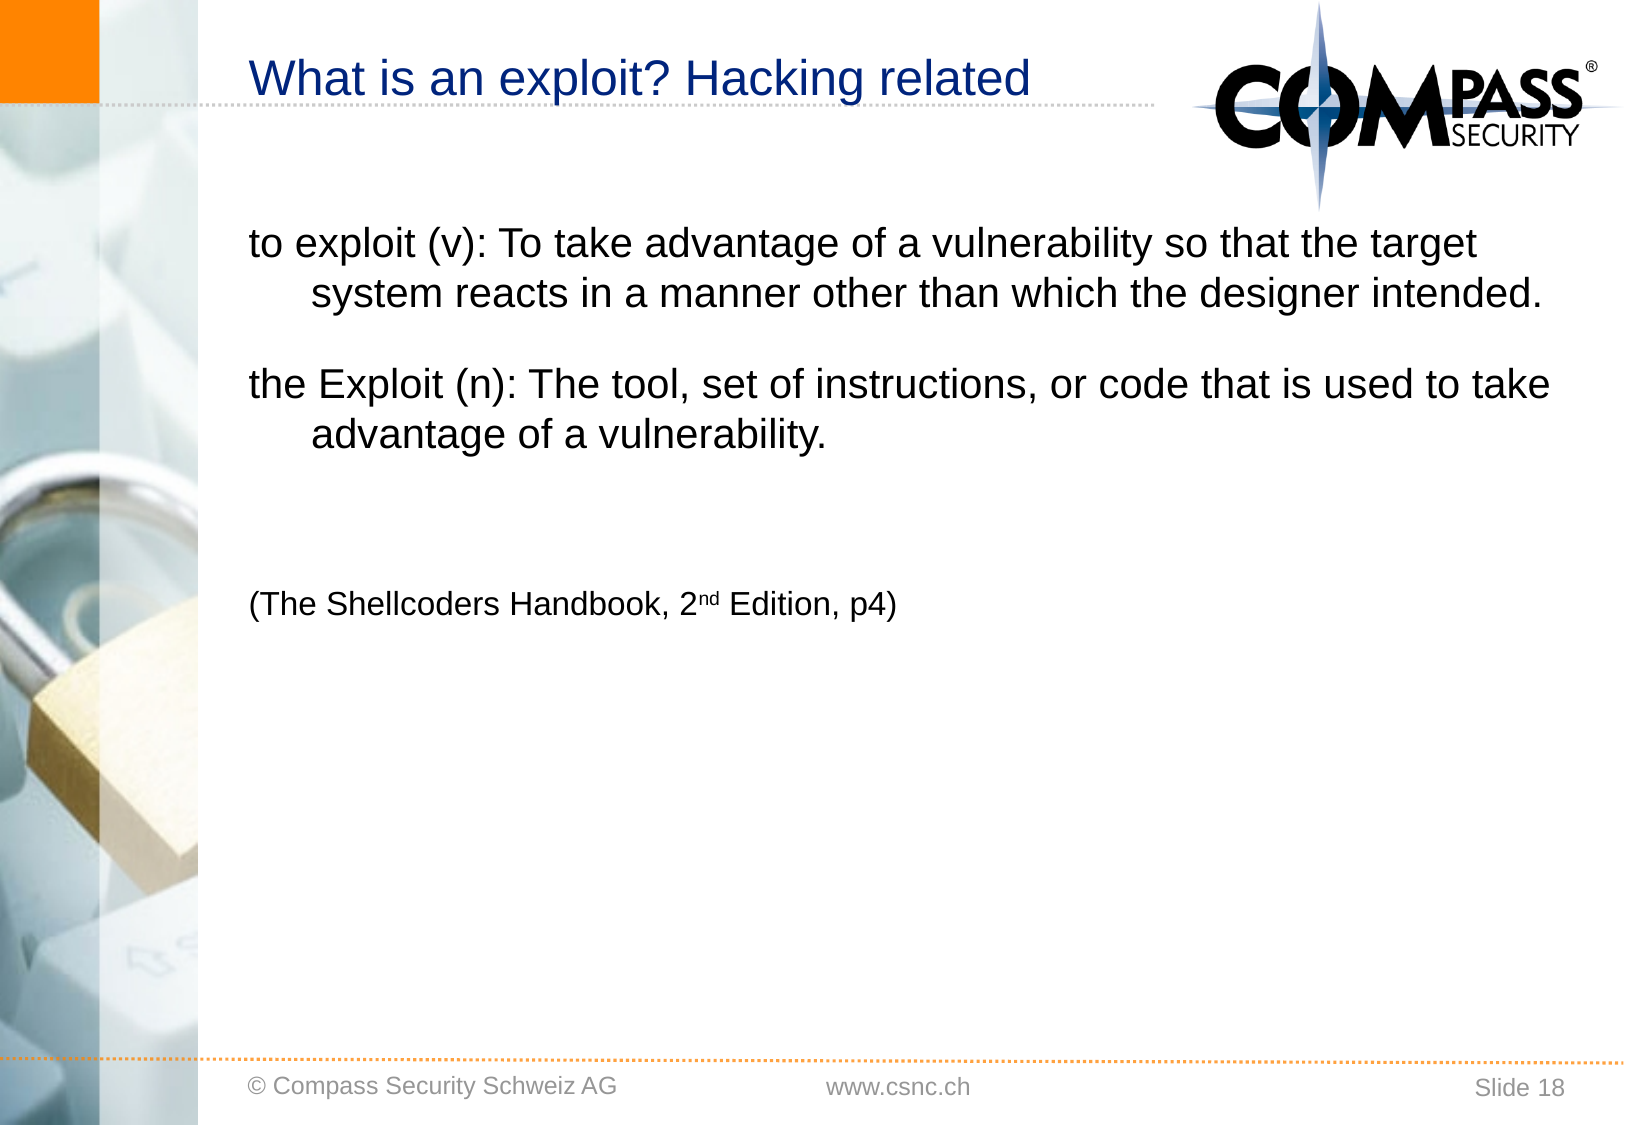

# What is an exploit? Hacking related
to exploit (v): To take advantage of a vulnerability so that the target system reacts in a manner other than which the designer intended.
the Exploit (n): The tool, set of instructions, or code that is used to take advantage of a vulnerability.

(The Shellcoders Handbook, 2nd Edition, p4)